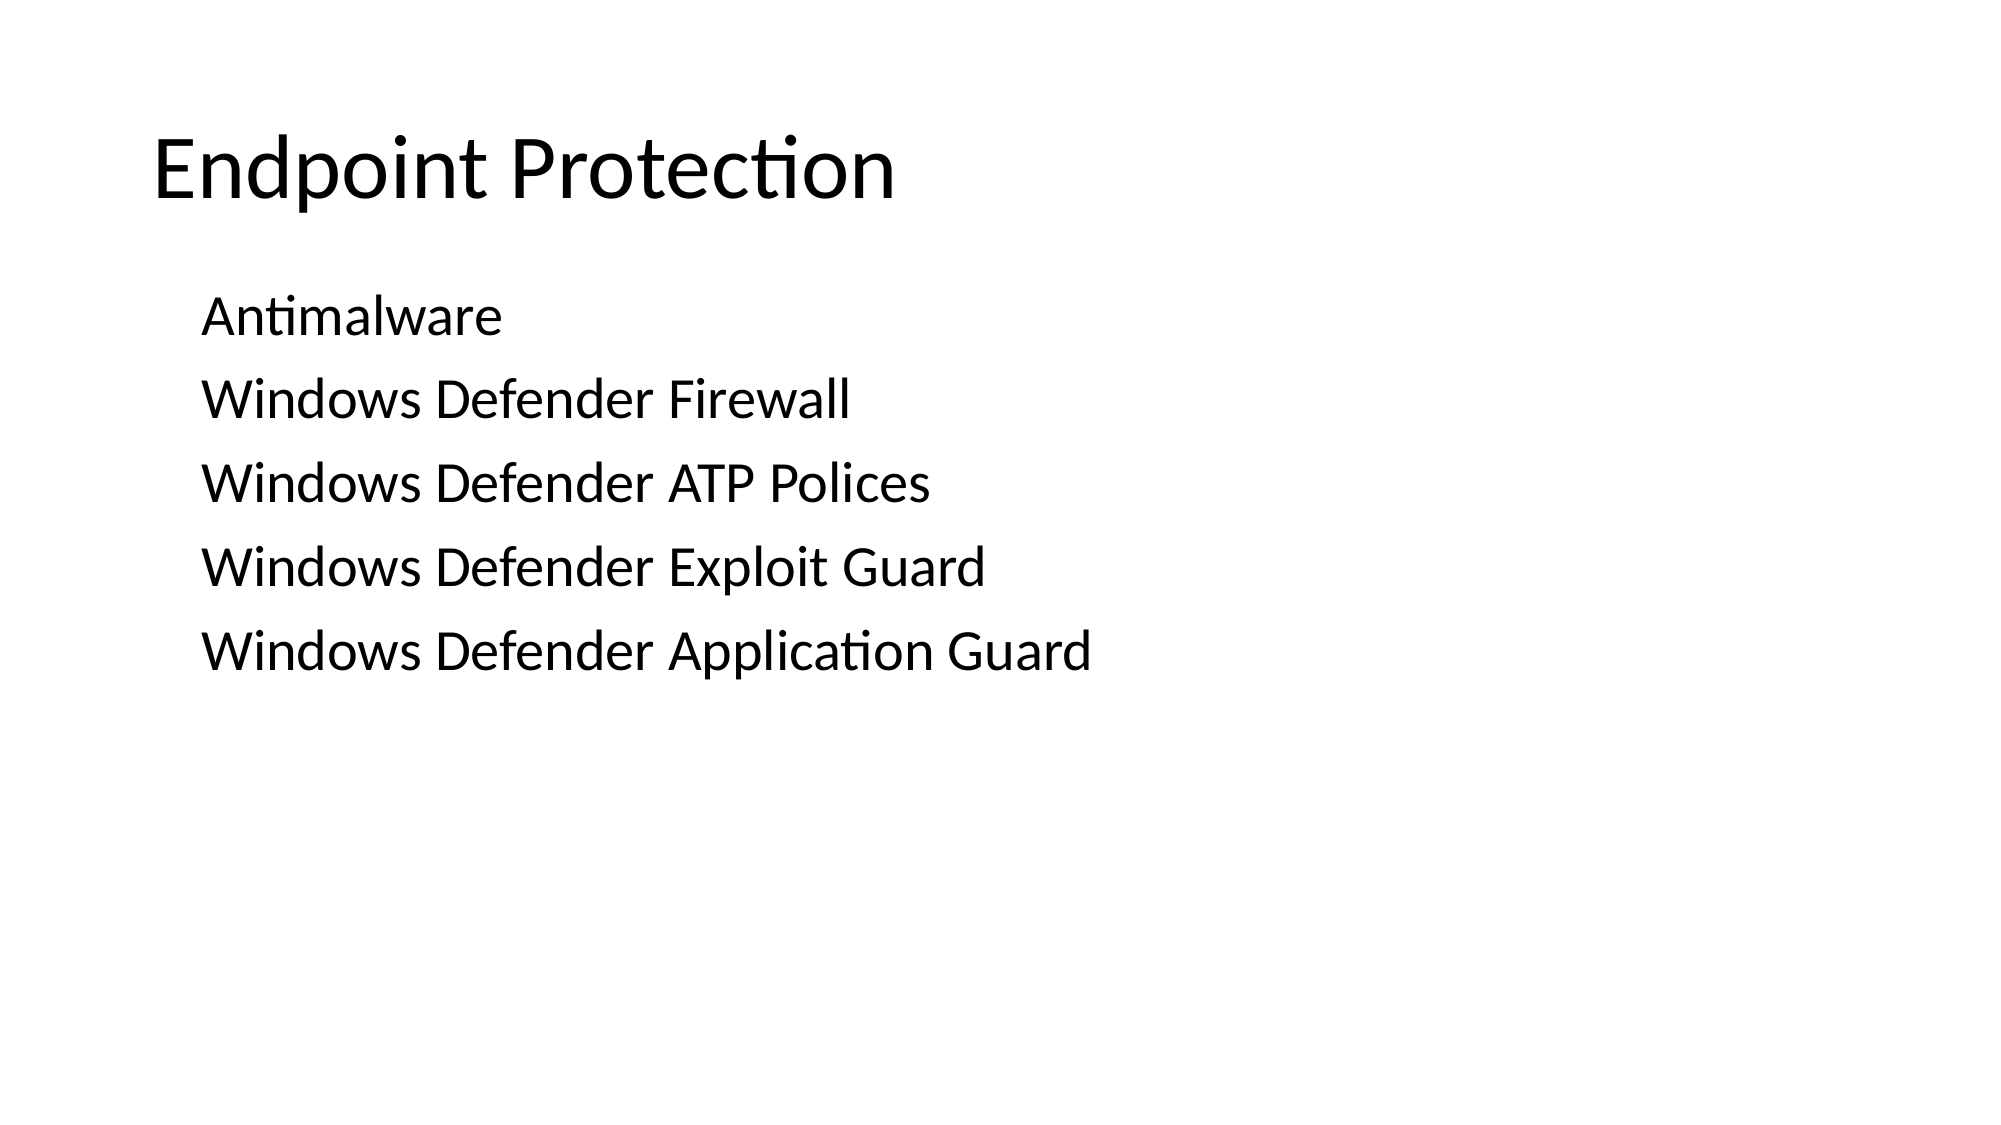

# Endpoint Protection
Antimalware
Windows Defender Firewall
Windows Defender ATP Polices
Windows Defender Exploit Guard
Windows Defender Application Guard